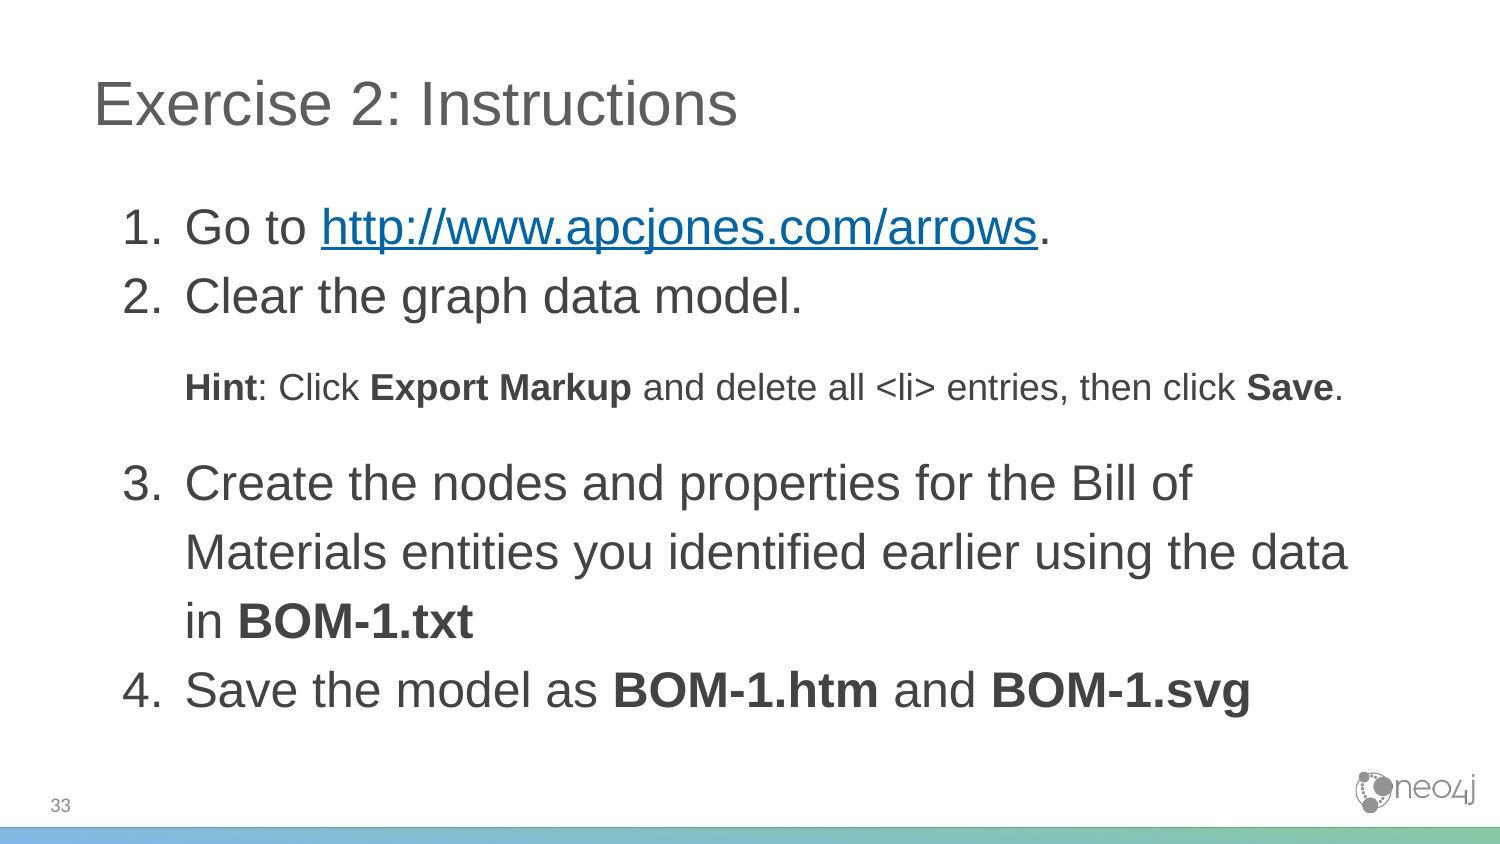

# Exercise 2: Instructions
Go to http://www.apcjones.com/arrows.
Clear the graph data model.
Hint: Click Export Markup and delete all <li> entries, then click Save.
Create the nodes and properties for the Bill of Materials entities you identified earlier using the data in BOM-1.txt
Save the model as BOM-1.htm and BOM-1.svg
33